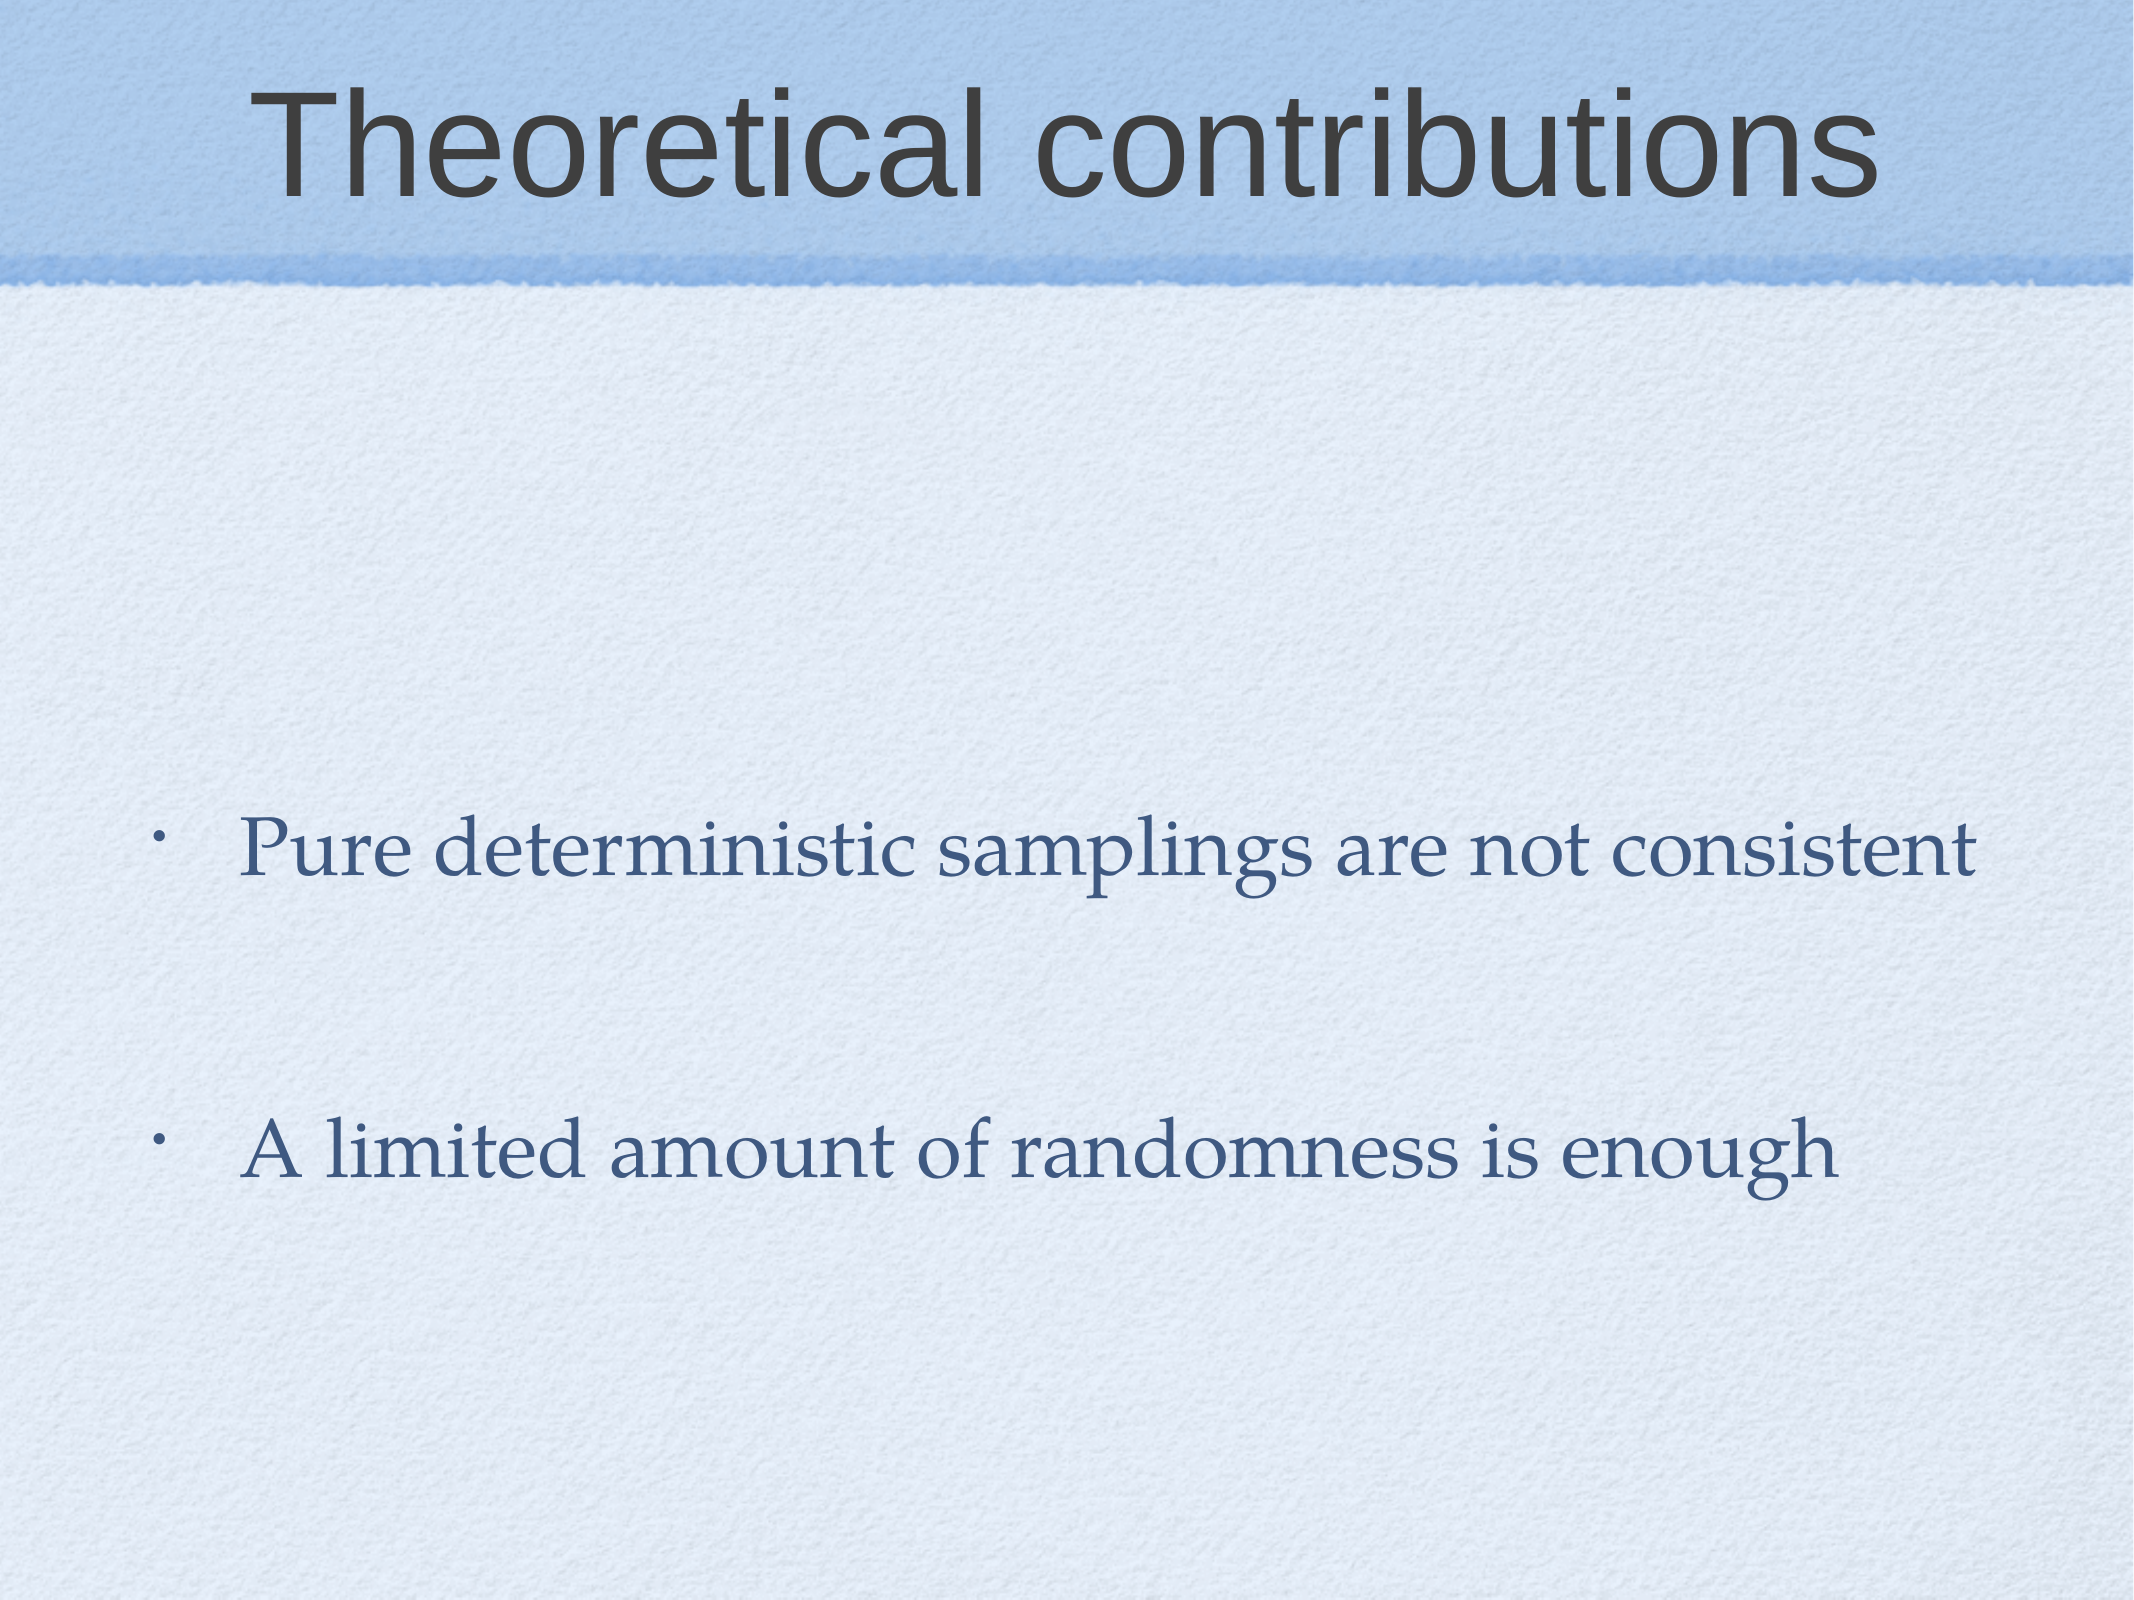

# Theoretical contributions
Pure deterministic samplings are not consistent
A limited amount of randomness is enough